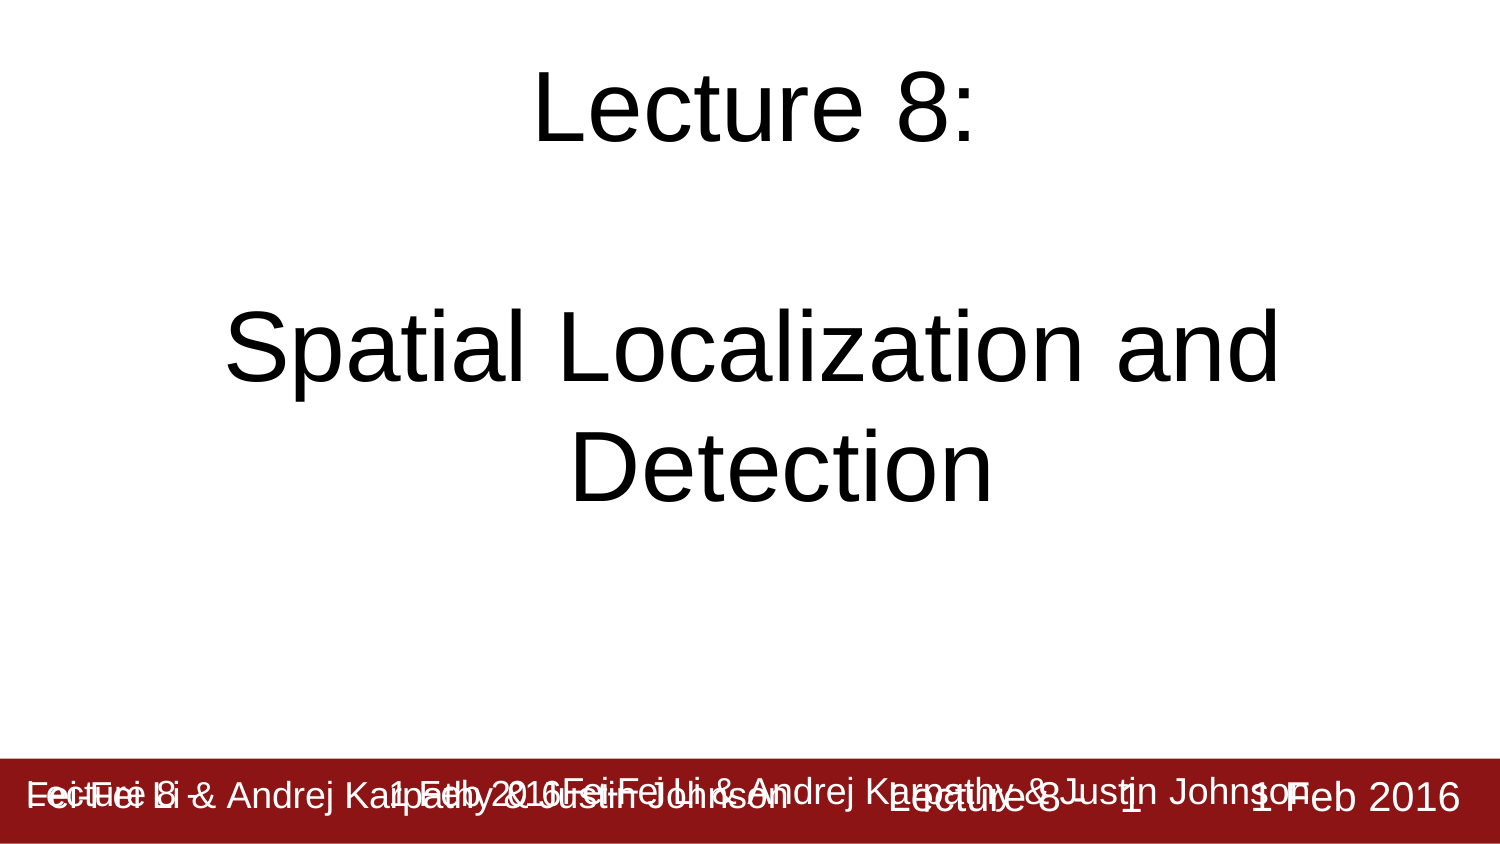

# Lecture 8:
Spatial Localization and  Detection
Lecture 8 -
1 Feb 2016
Fei-Fei Li & Andrej Karpathy & Justin Johnson
1
Lecture 8 -	1 Feb 2016Fei-Fei Li & Andrej Karpathy & Justin Johnson